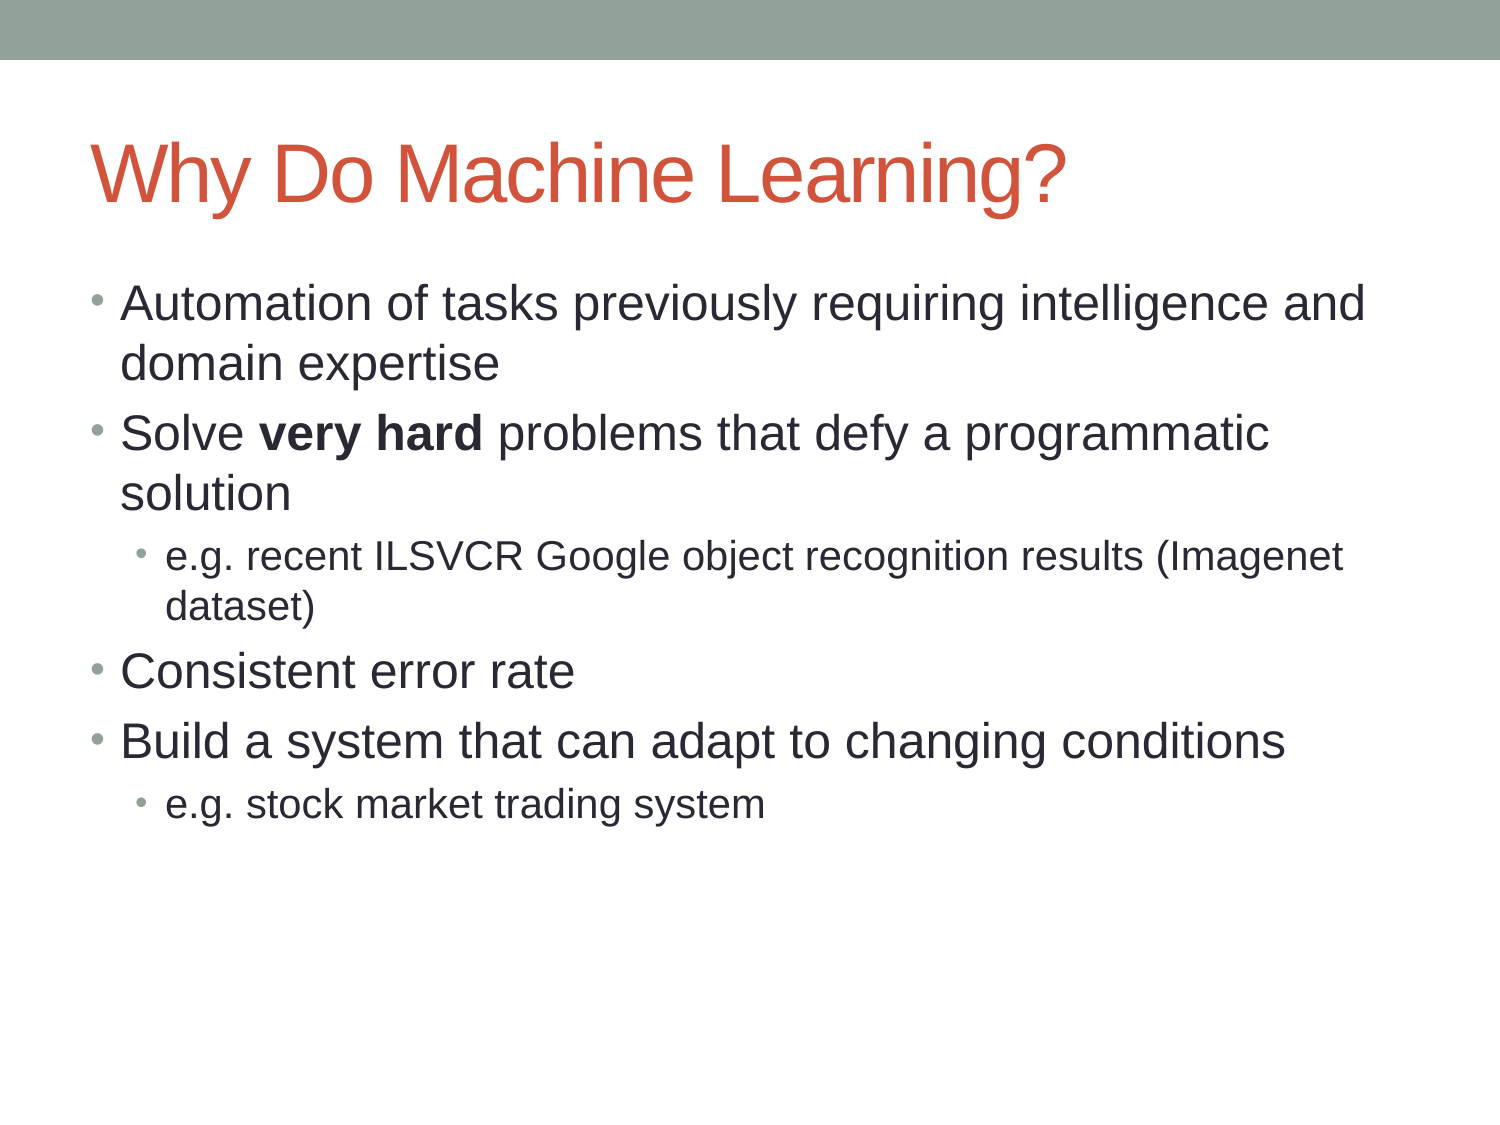

# Why Do Machine Learning?
Automation of tasks previously requiring intelligence and domain expertise
Solve very hard problems that defy a programmatic solution
e.g. recent ILSVCR Google object recognition results (Imagenet dataset)
Consistent error rate
Build a system that can adapt to changing conditions
e.g. stock market trading system